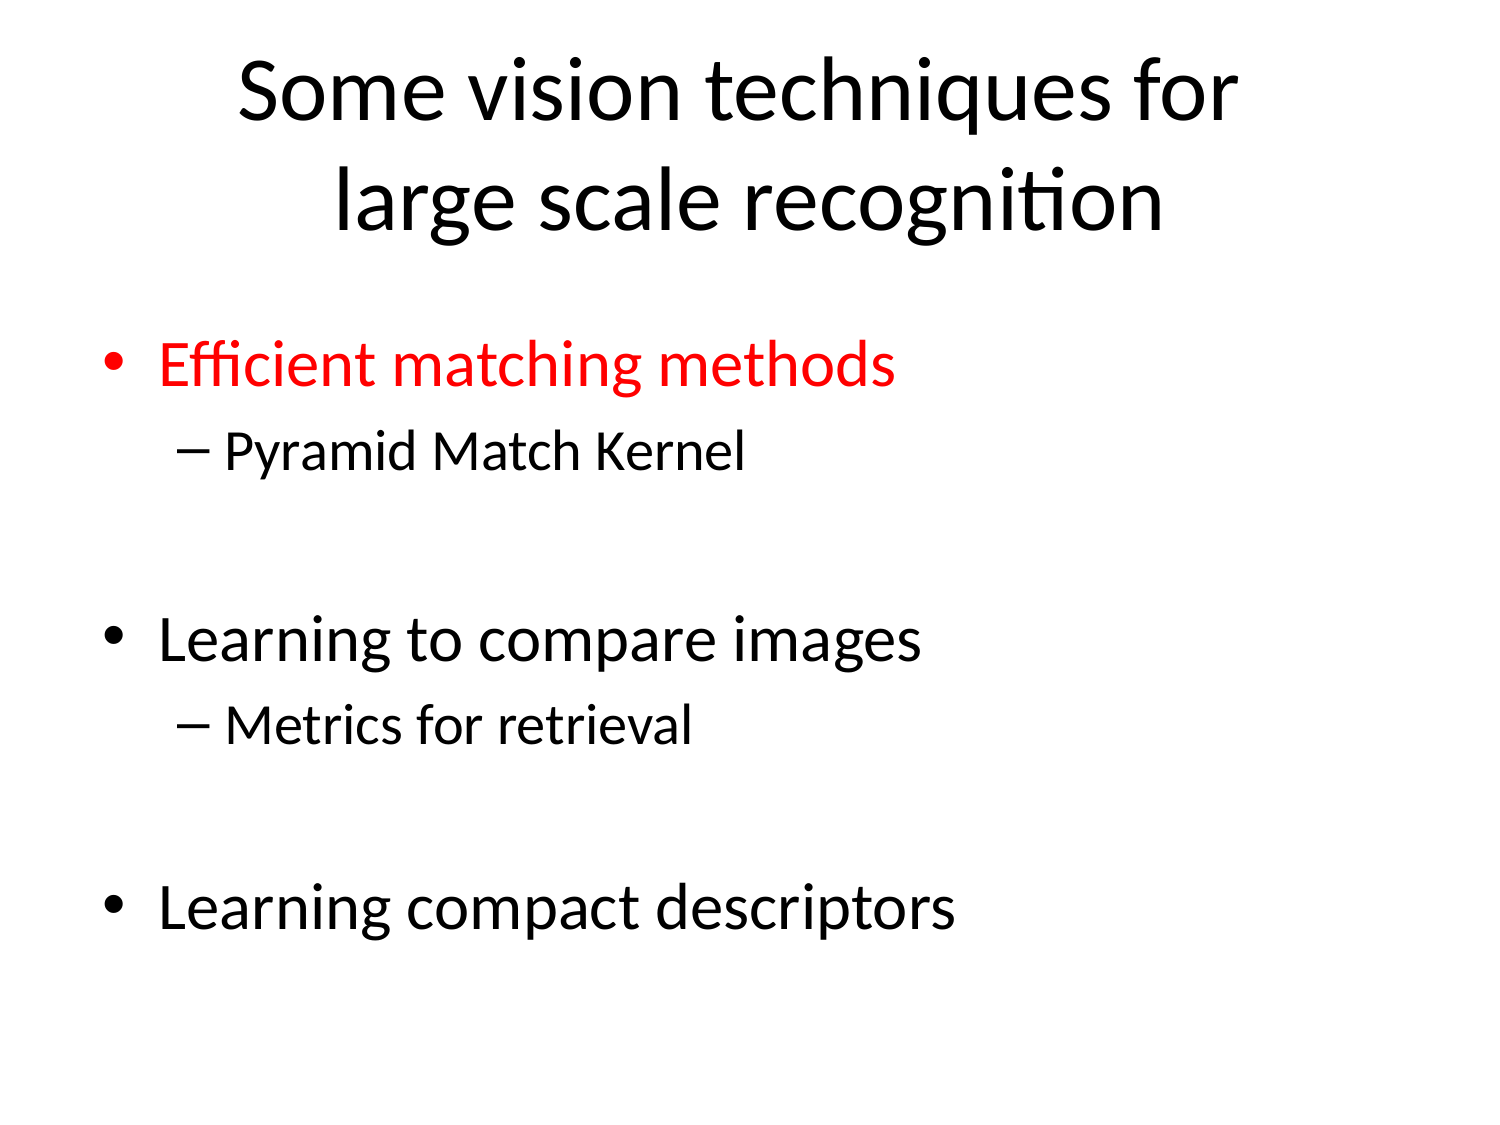

# Some vision techniques for large scale recognition
Efficient matching methods
Pyramid Match Kernel

Learning to compare images
Metrics for retrieval

Learning compact descriptors